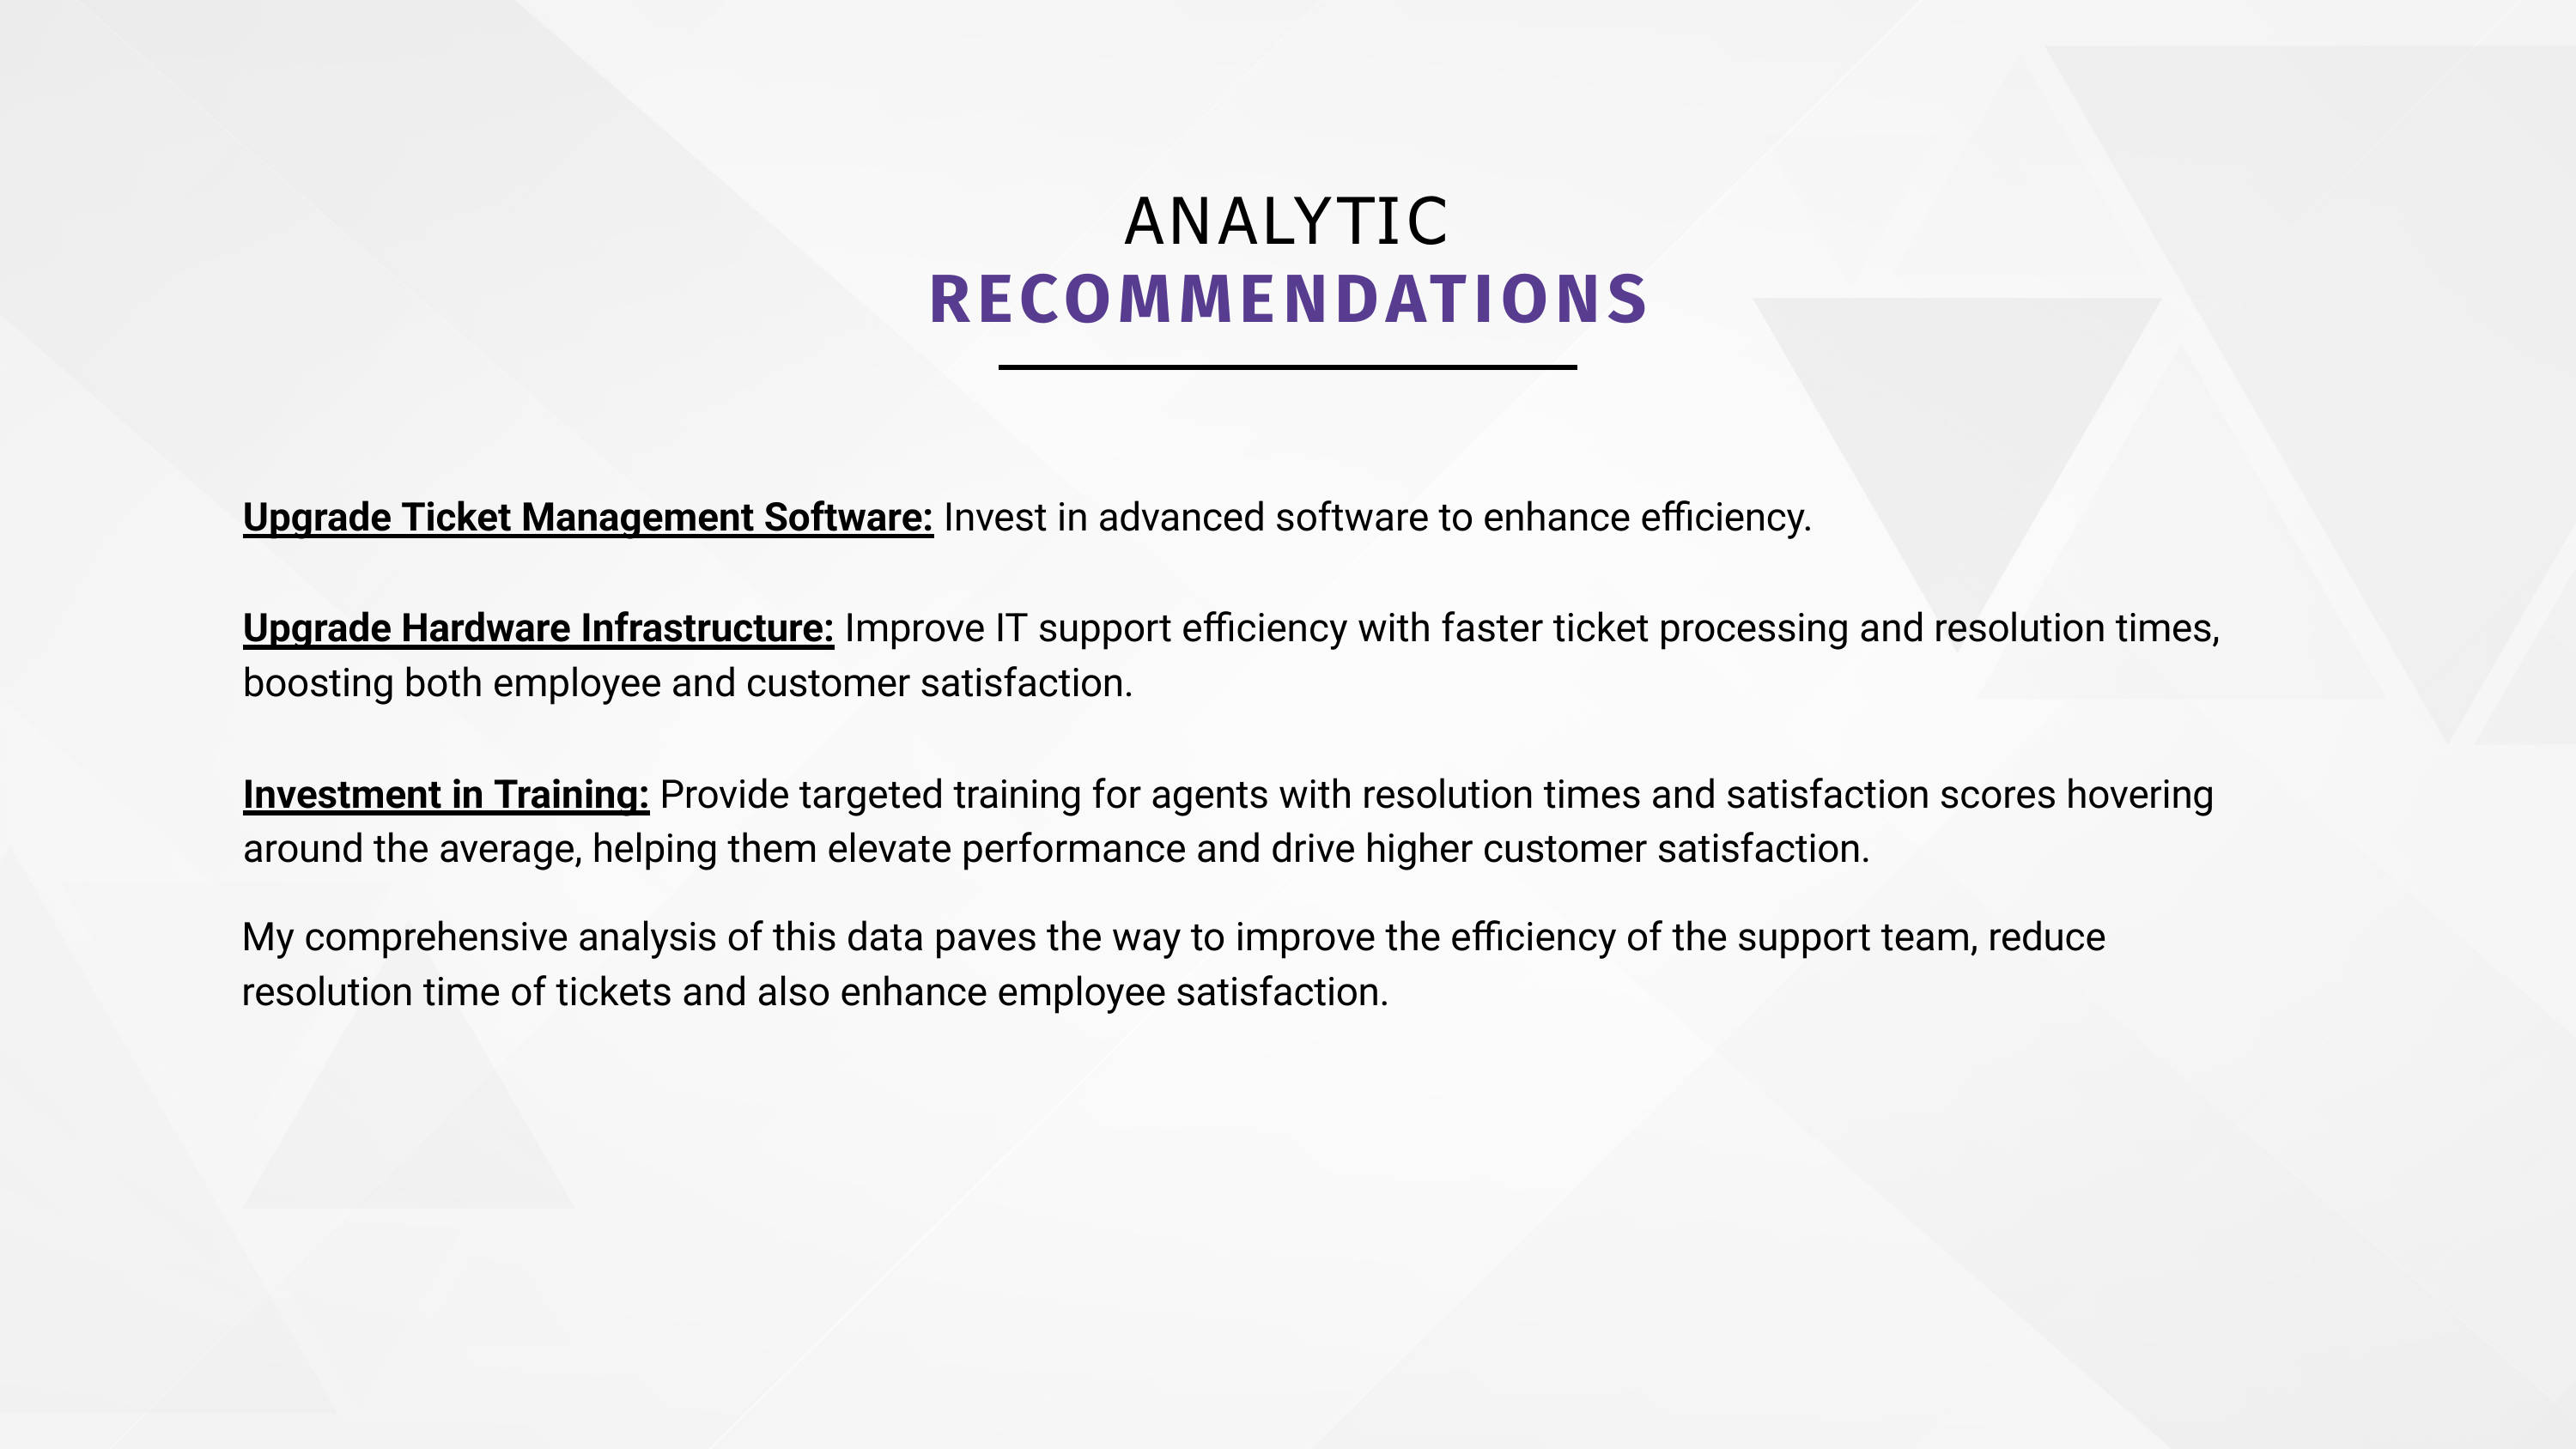

# ANALYTIC
RECOMMENDATIONS

Upgrade Ticket Management Software: Invest in advanced software to enhance efficiency.

Upgrade Hardware Infrastructure: Improve IT support efficiency with faster ticket processing and resolution times, boosting both employee and customer satisfaction.

Investment in Training: Provide targeted training for agents with resolution times and satisfaction scores hovering around the average, helping them elevate performance and drive higher customer satisfaction.
My comprehensive analysis of this data paves the way to improve the efficiency of the support team, reduce resolution time of tickets and also enhance employee satisfaction.